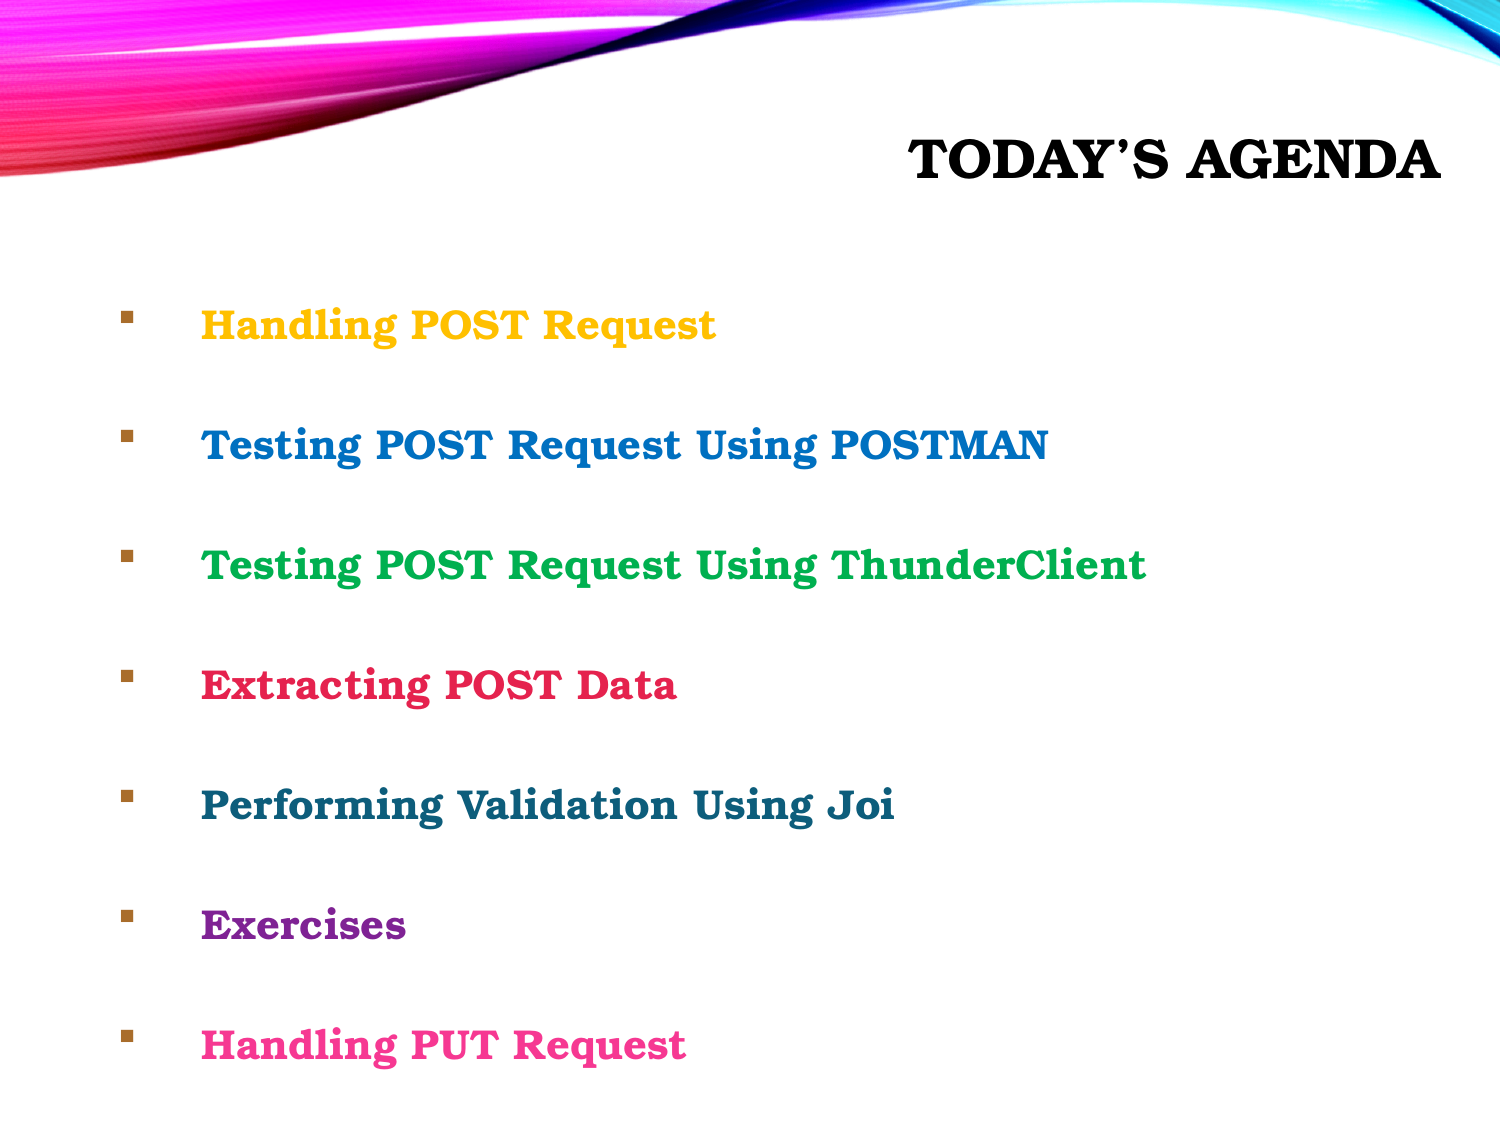

# Today’s Agenda

Handling POST Request

Testing POST Request Using POSTMAN

Testing POST Request Using ThunderClient

Extracting POST Data

Performing Validation Using Joi

Exercises

Handling PUT Request

Handling DELETE Request

Project